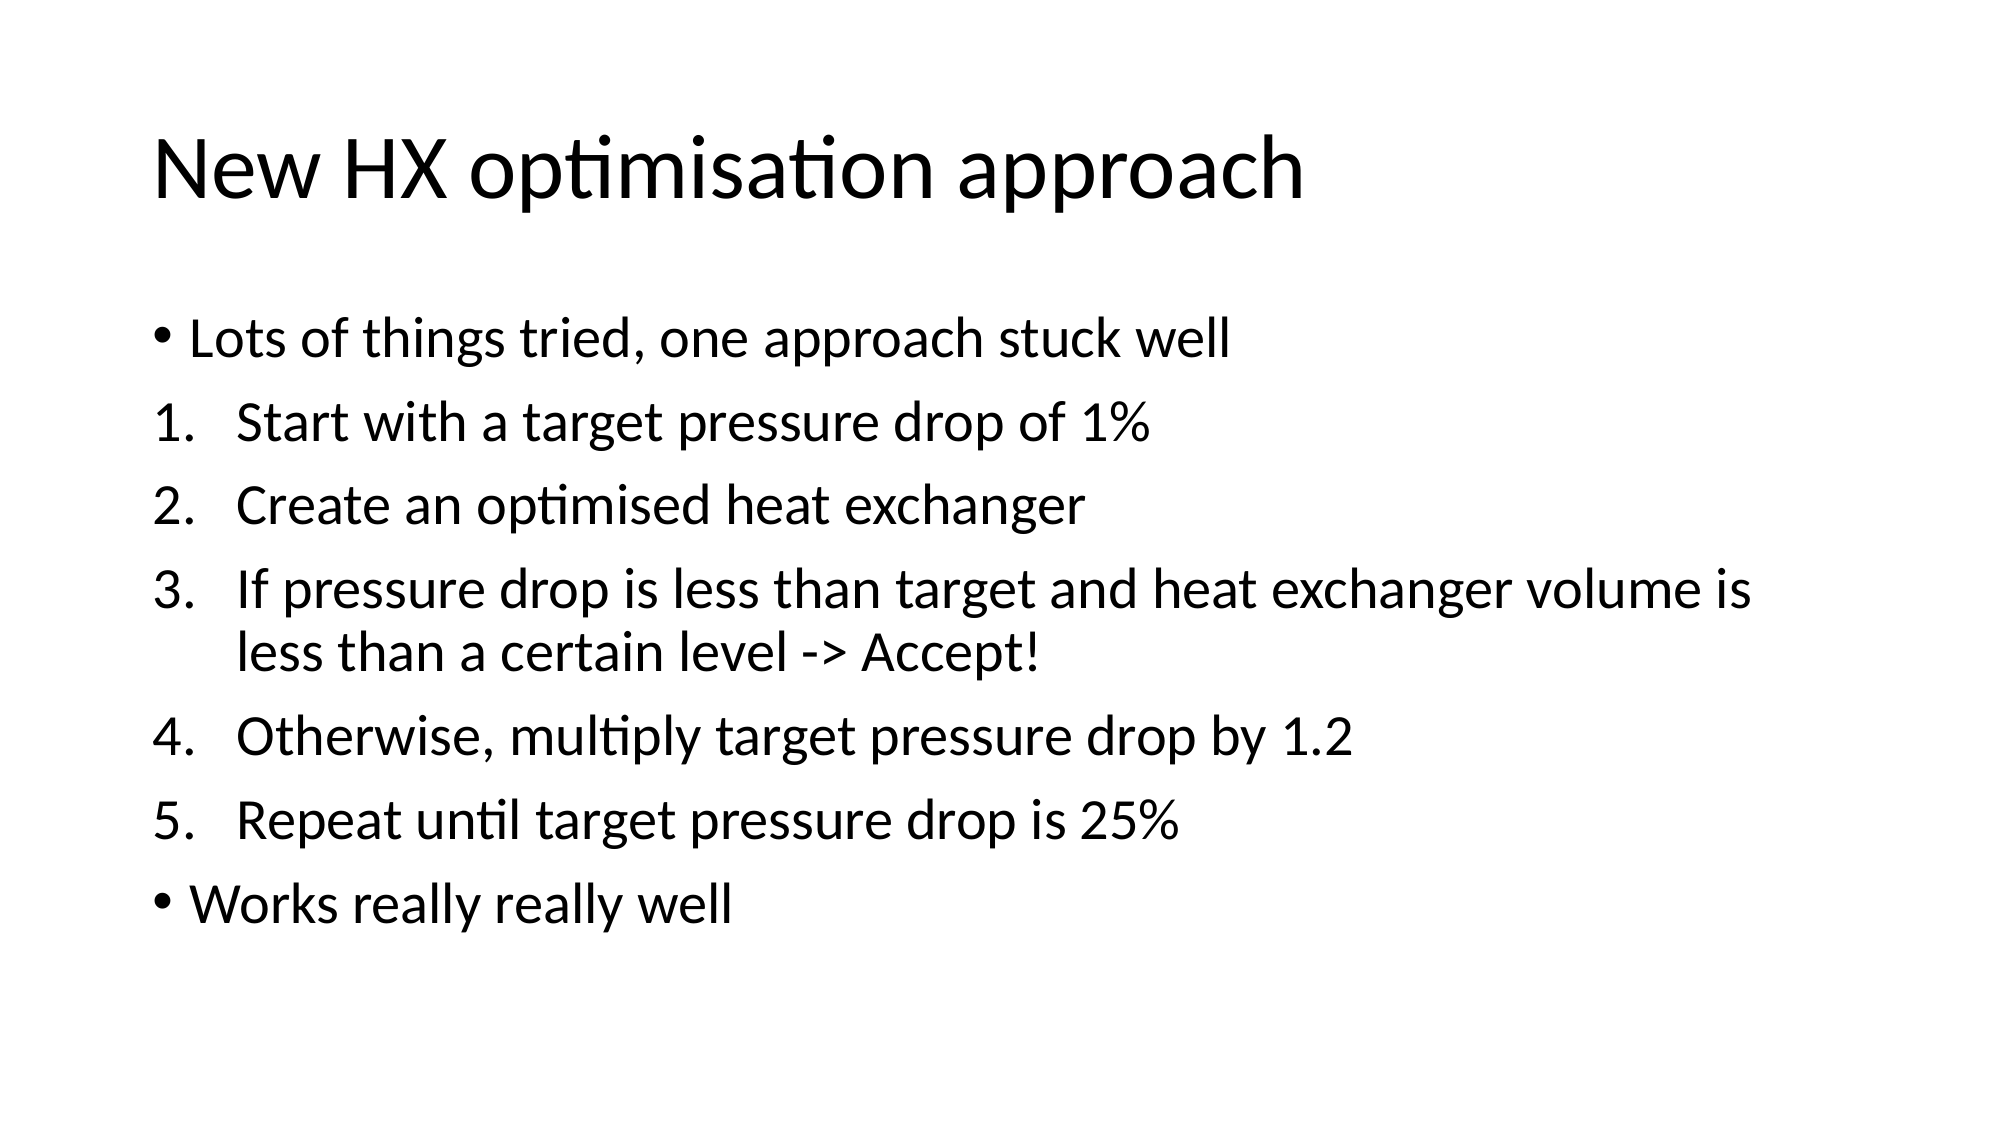

# New HX optimisation approach
Lots of things tried, one approach stuck well
Start with a target pressure drop of 1%
Create an optimised heat exchanger
If pressure drop is less than target and heat exchanger volume is less than a certain level -> Accept!
Otherwise, multiply target pressure drop by 1.2
Repeat until target pressure drop is 25%
Works really really well